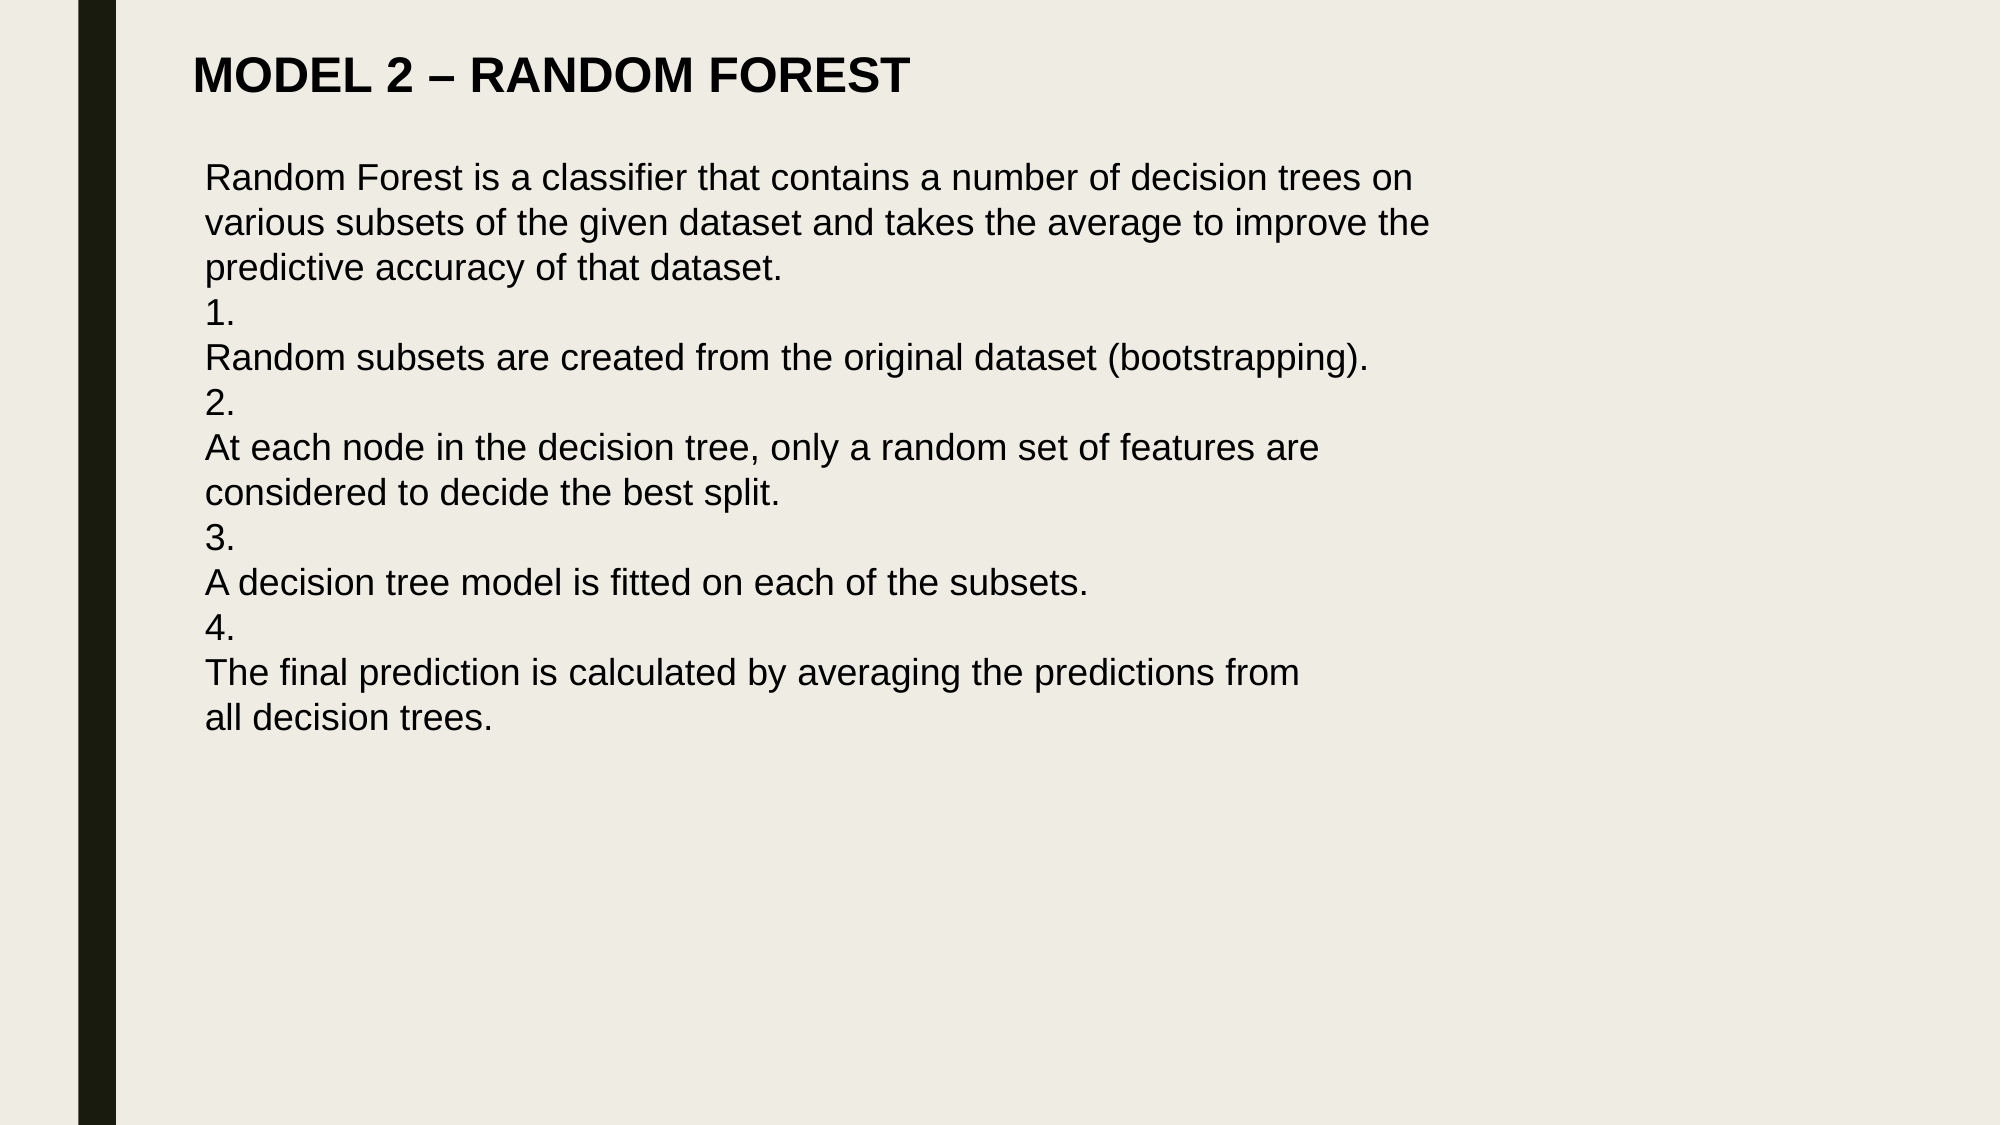

MODEL 2 – RANDOM FOREST
Random Forest is a classifier that contains a number of decision trees on
various subsets of the given dataset and takes the average to improve the
predictive accuracy of that dataset.
1.
Random subsets are created from the original dataset (bootstrapping).
2.
At each node in the decision tree, only a random set of features are
considered to decide the best split.
3.
A decision tree model is fitted on each of the subsets.
4.
The final prediction is calculated by averaging the predictions from
all decision trees.